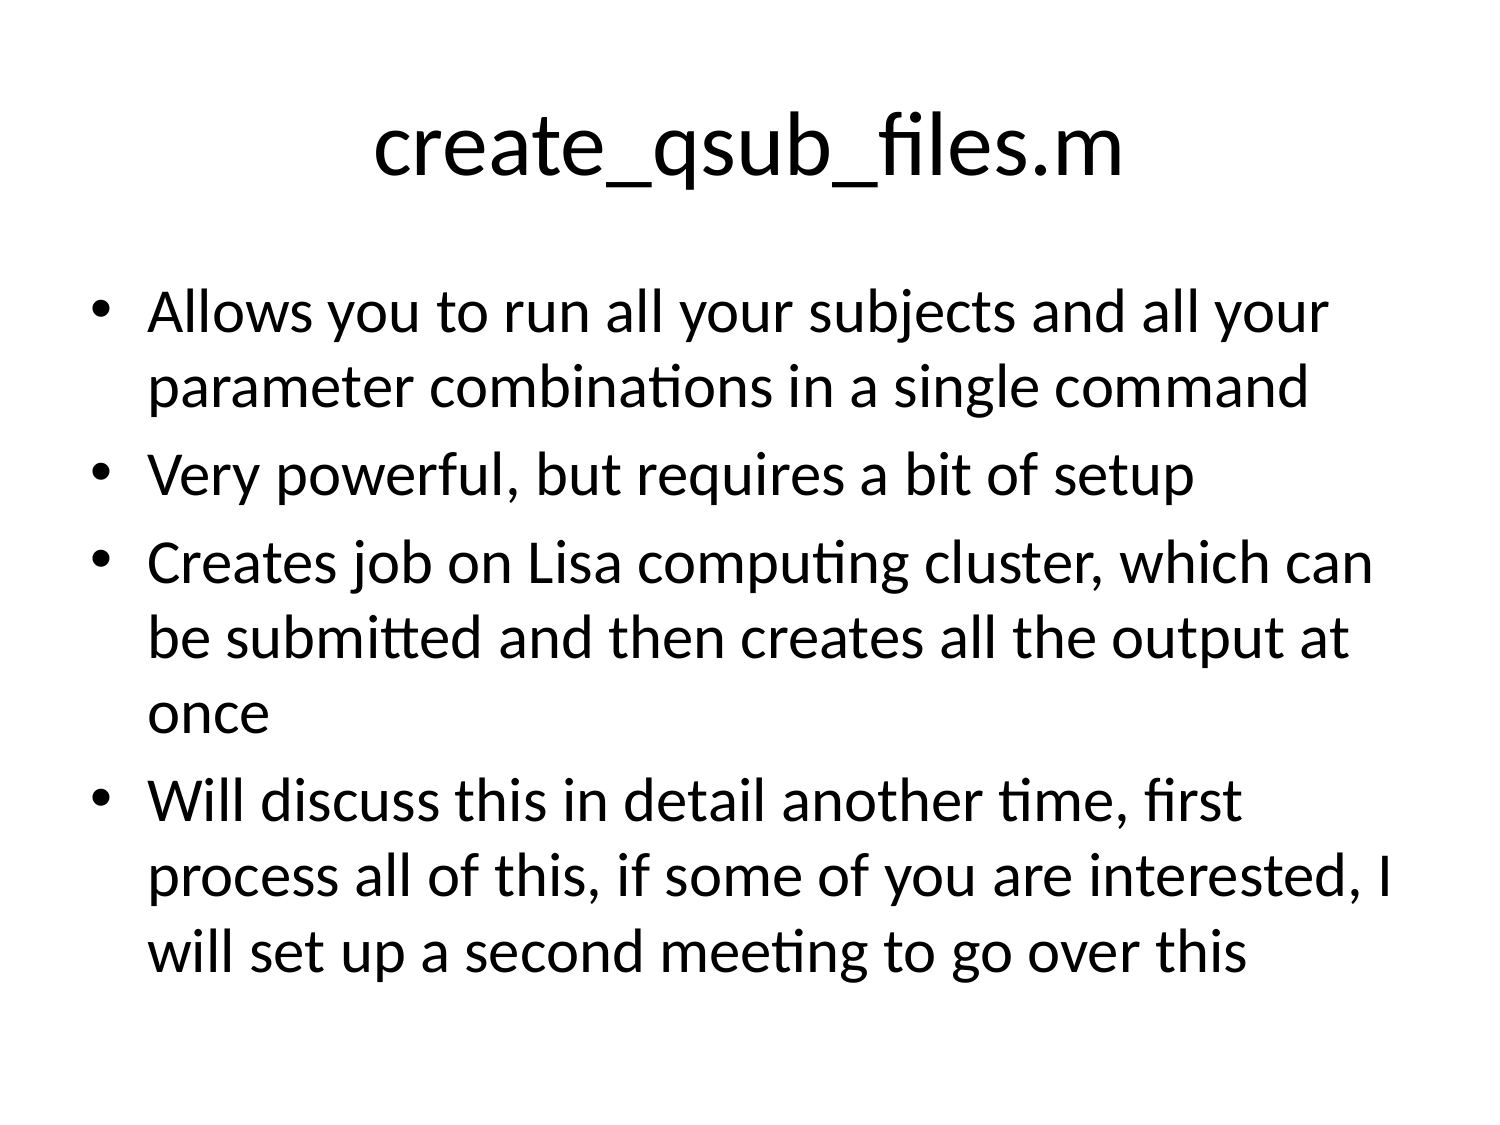

# create_qsub_files.m
Allows you to run all your subjects and all your parameter combinations in a single command
Very powerful, but requires a bit of setup
Creates job on Lisa computing cluster, which can be submitted and then creates all the output at once
Will discuss this in detail another time, first process all of this, if some of you are interested, I will set up a second meeting to go over this